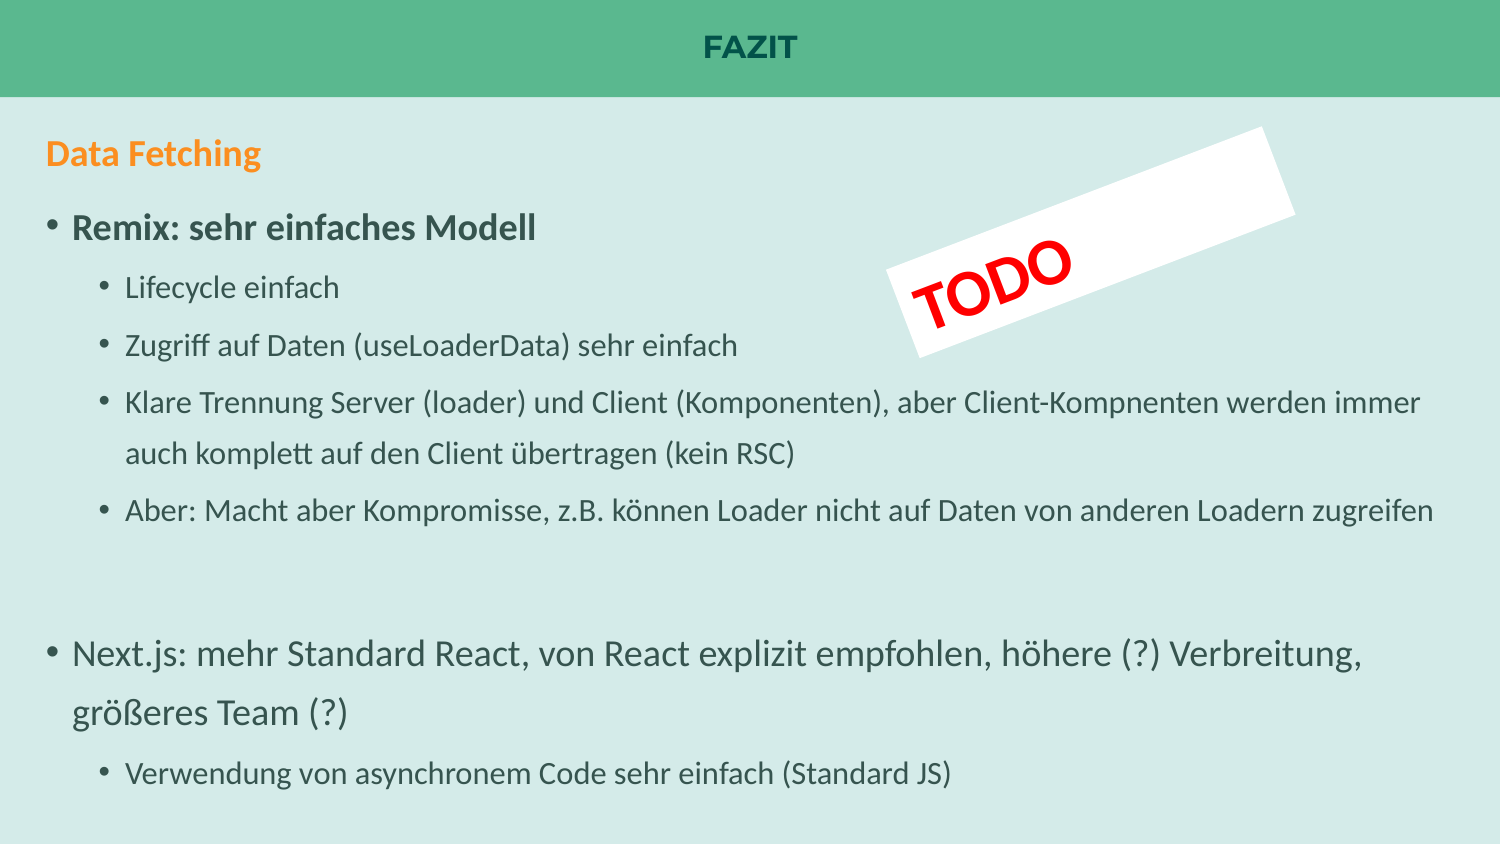

# Fazit
Data Fetching
Remix: sehr einfaches Modell
Lifecycle einfach
Zugriff auf Daten (useLoaderData) sehr einfach
Klare Trennung Server (loader) und Client (Komponenten), aber Client-Kompnenten werden immer auch komplett auf den Client übertragen (kein RSC)
Aber: Macht aber Kompromisse, z.B. können Loader nicht auf Daten von anderen Loadern zugreifen

Next.js: mehr Standard React, von React explizit empfohlen, höhere (?) Verbreitung, größeres Team (?)
Verwendung von asynchronem Code sehr einfach (Standard JS)

TODO